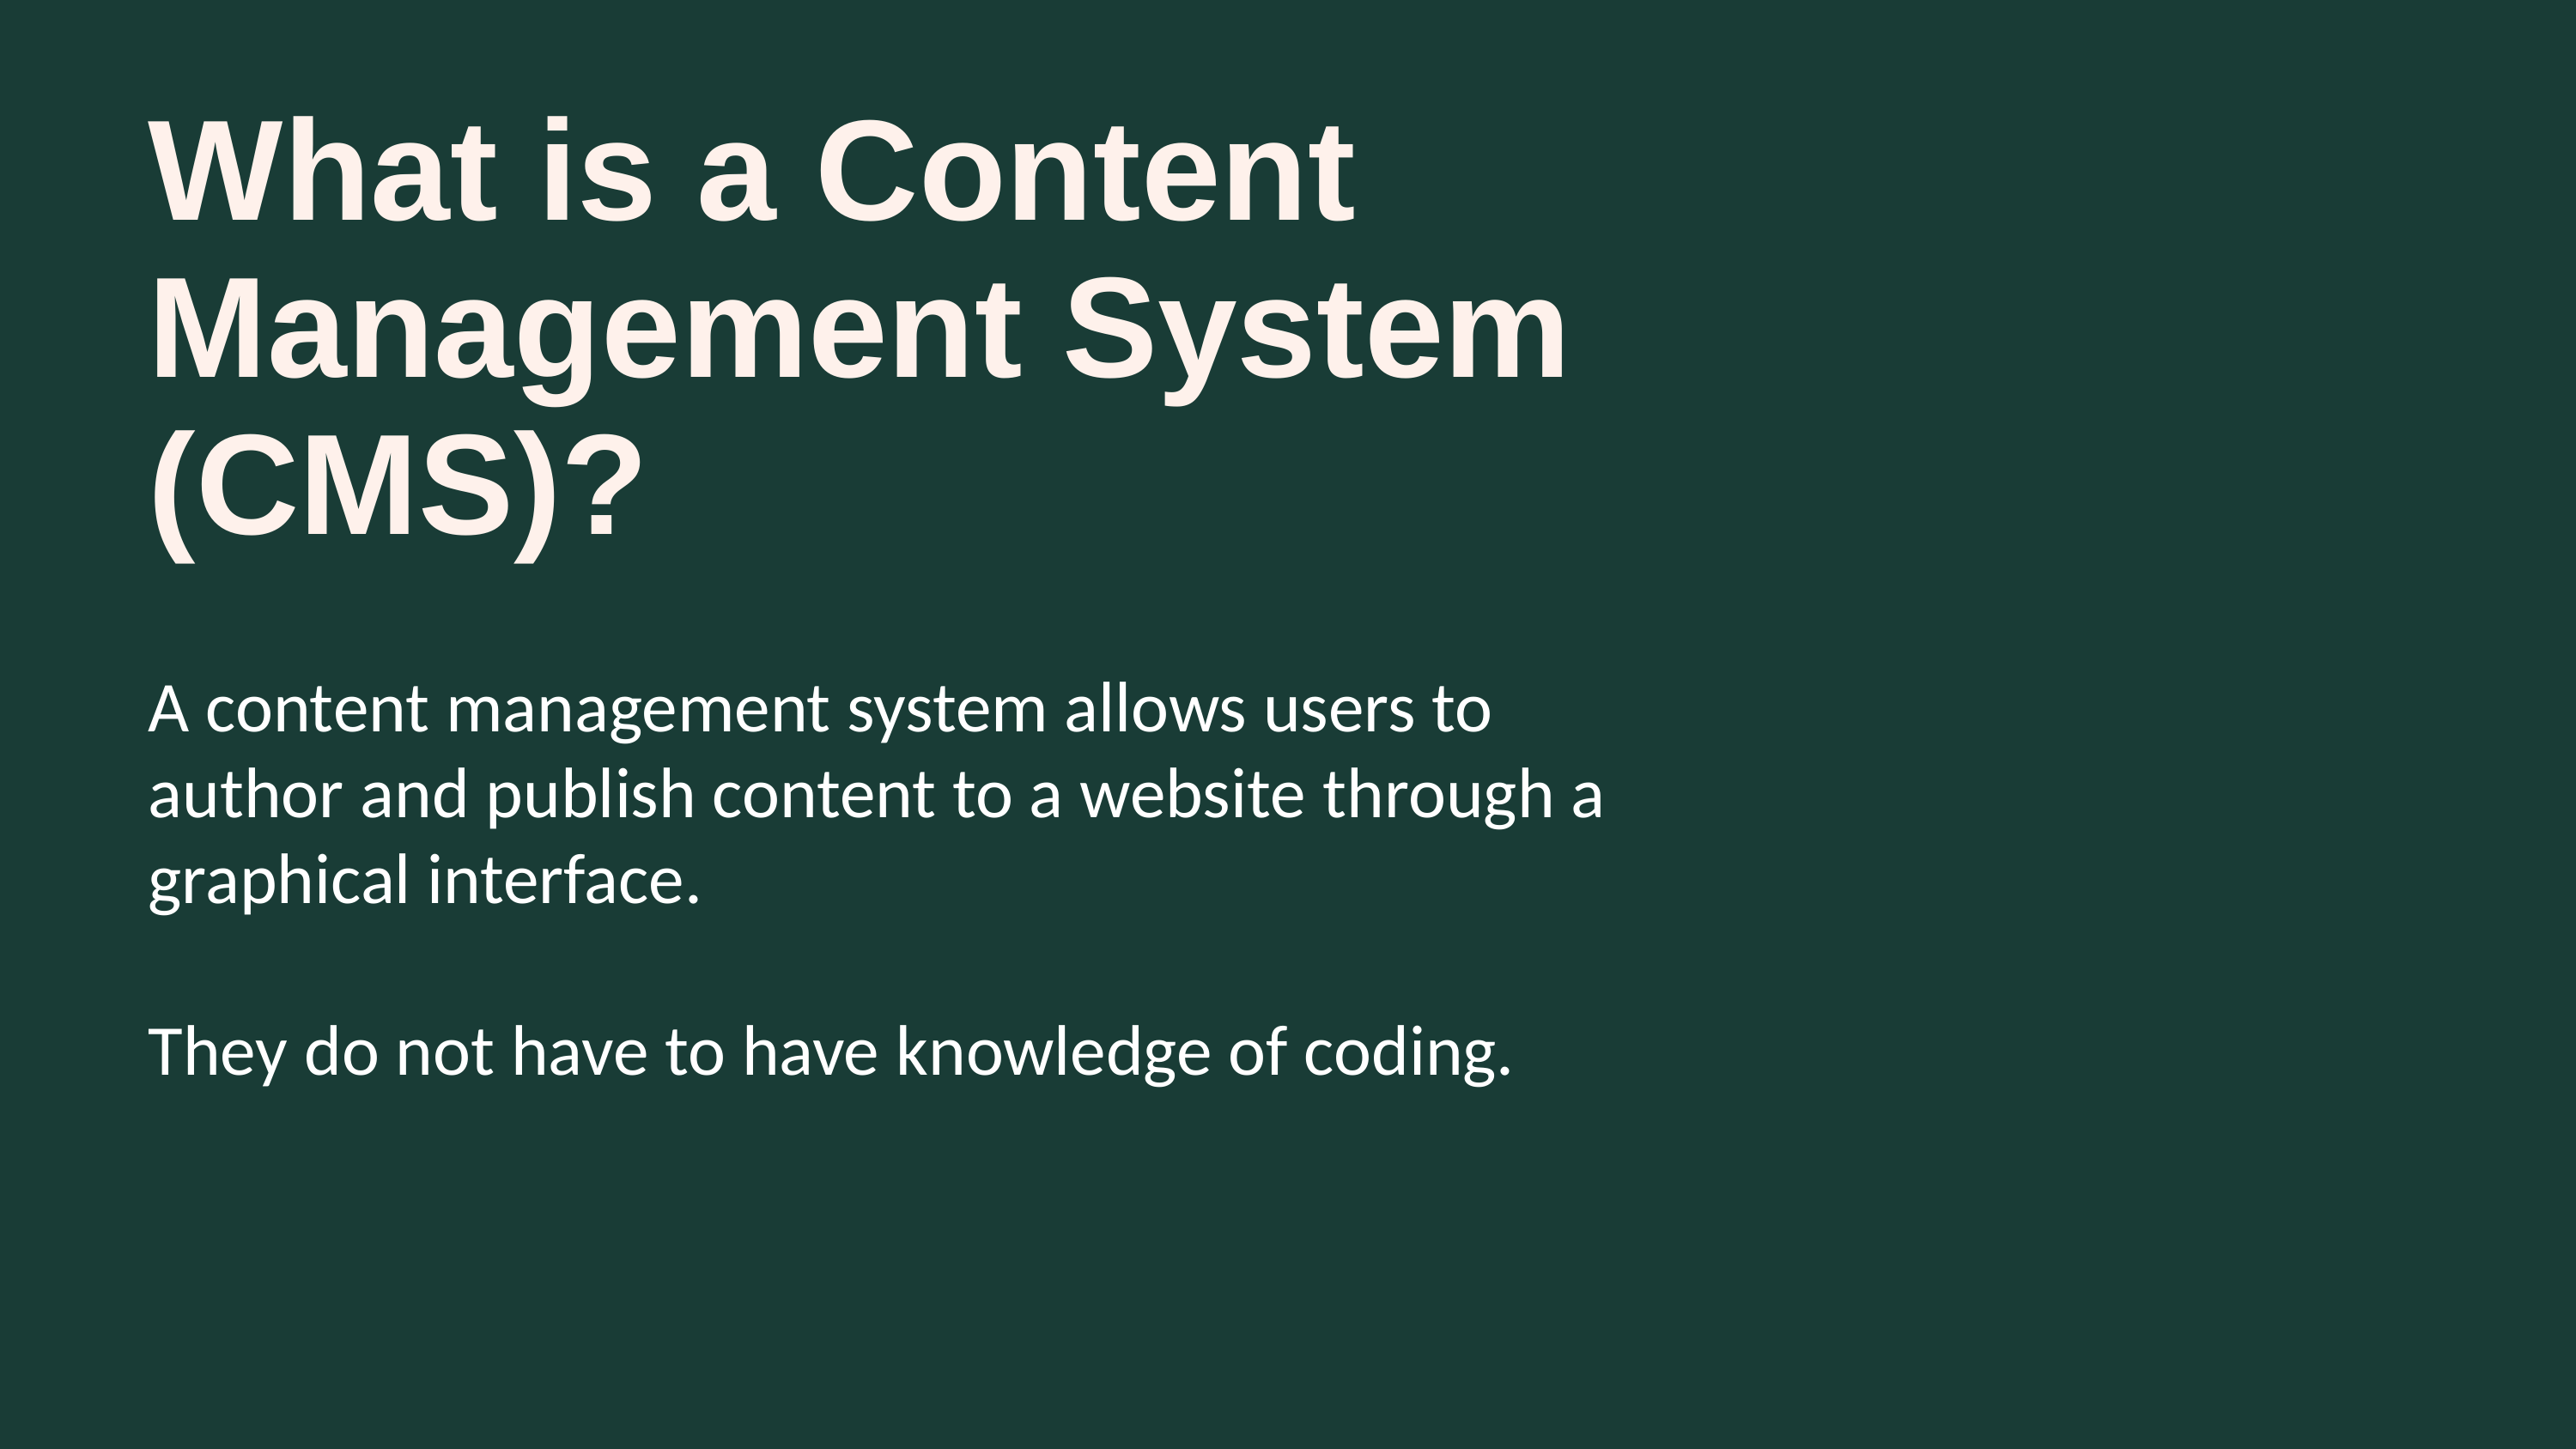

What is a Content Management System (CMS)?
A content management system allows users to author and publish content to a website through a graphical interface.

They do not have to have knowledge of coding.